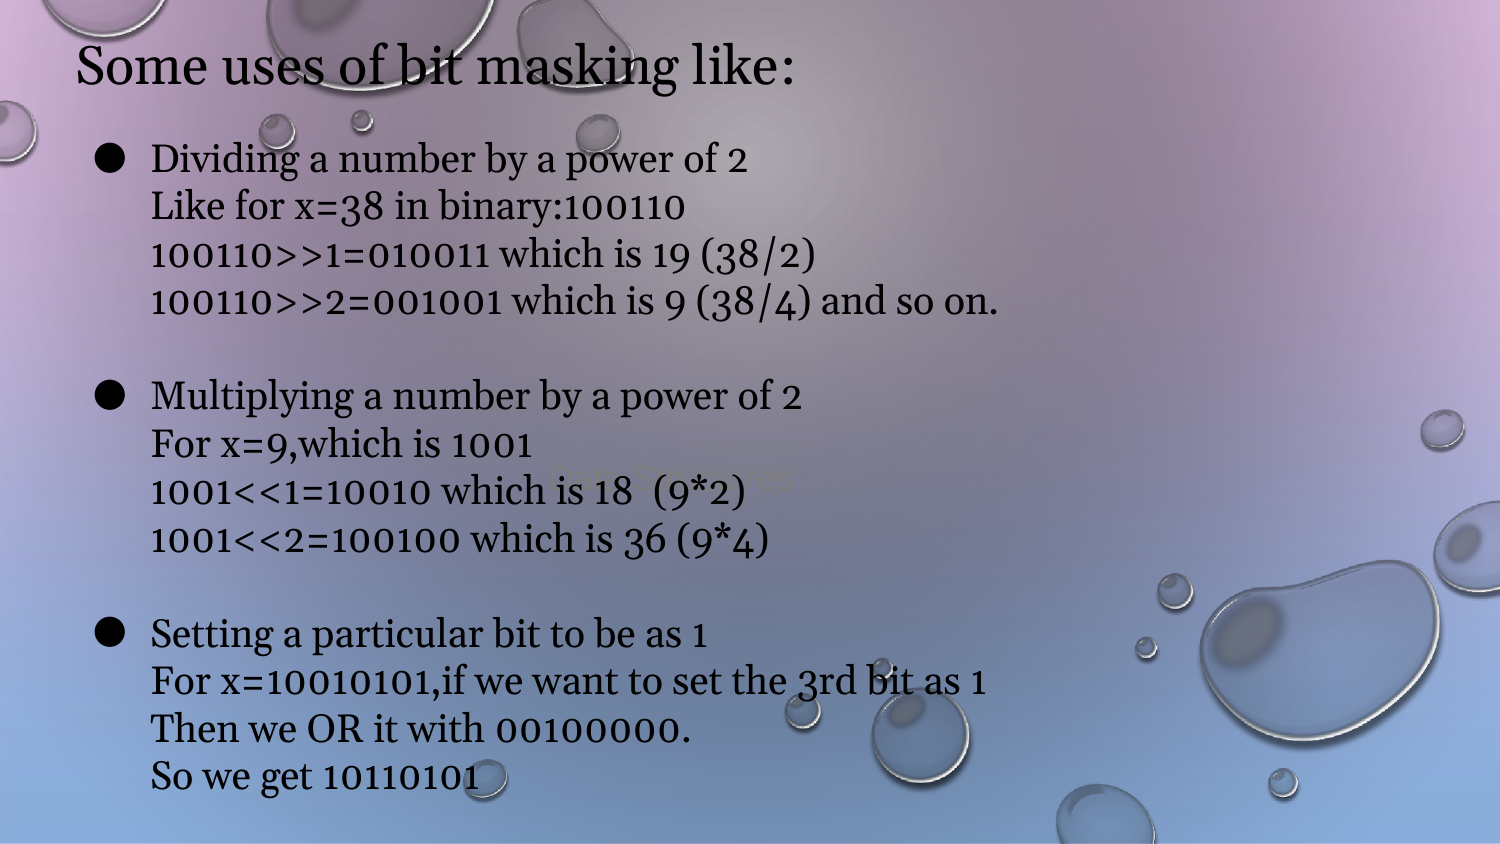

Some uses of bit masking like:

Dividing a number by a power of 2
Like for x=38 in binary:100110
100110>>1=010011 which is 19 (38/2)
100110>>2=001001 which is 9 (38/4) and so on.

Multiplying a number by a power of 2
For x=9,which is 1001
1001<<1=10010 which is 18  (9*2)
1001<<2=100100 which is 36 (9*4)

Setting a particular bit to be as 1
For x=10010101,if we want to set the 3rd bit as 1
Then we OR it with 00100000.
So we get 10110101

Data Structures